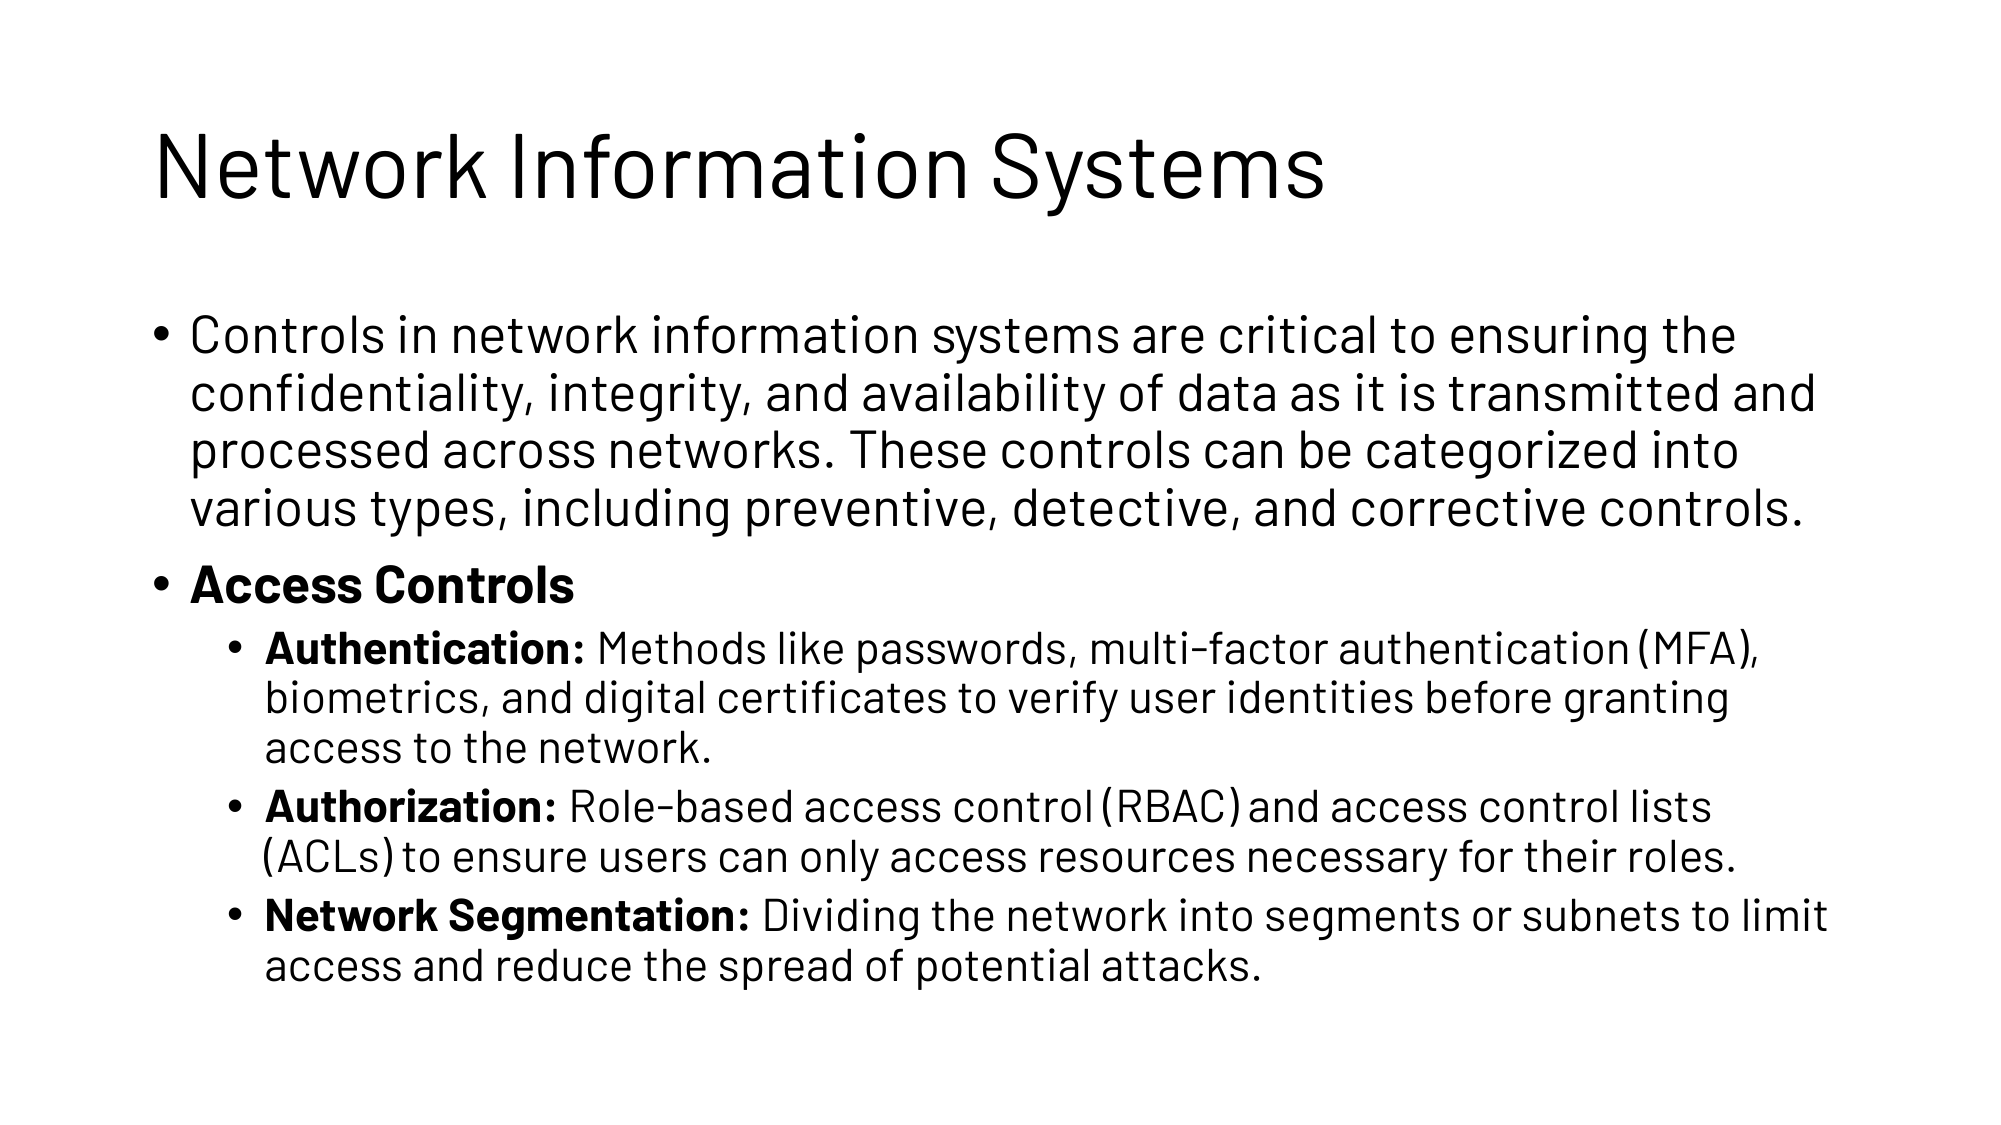

# Network Information Systems
Controls in network information systems are critical to ensuring the confidentiality, integrity, and availability of data as it is transmitted and processed across networks. These controls can be categorized into various types, including preventive, detective, and corrective controls.
Access Controls
Authentication: Methods like passwords, multi-factor authentication (MFA), biometrics, and digital certificates to verify user identities before granting access to the network.
Authorization: Role-based access control (RBAC) and access control lists (ACLs) to ensure users can only access resources necessary for their roles.
Network Segmentation: Dividing the network into segments or subnets to limit access and reduce the spread of potential attacks.